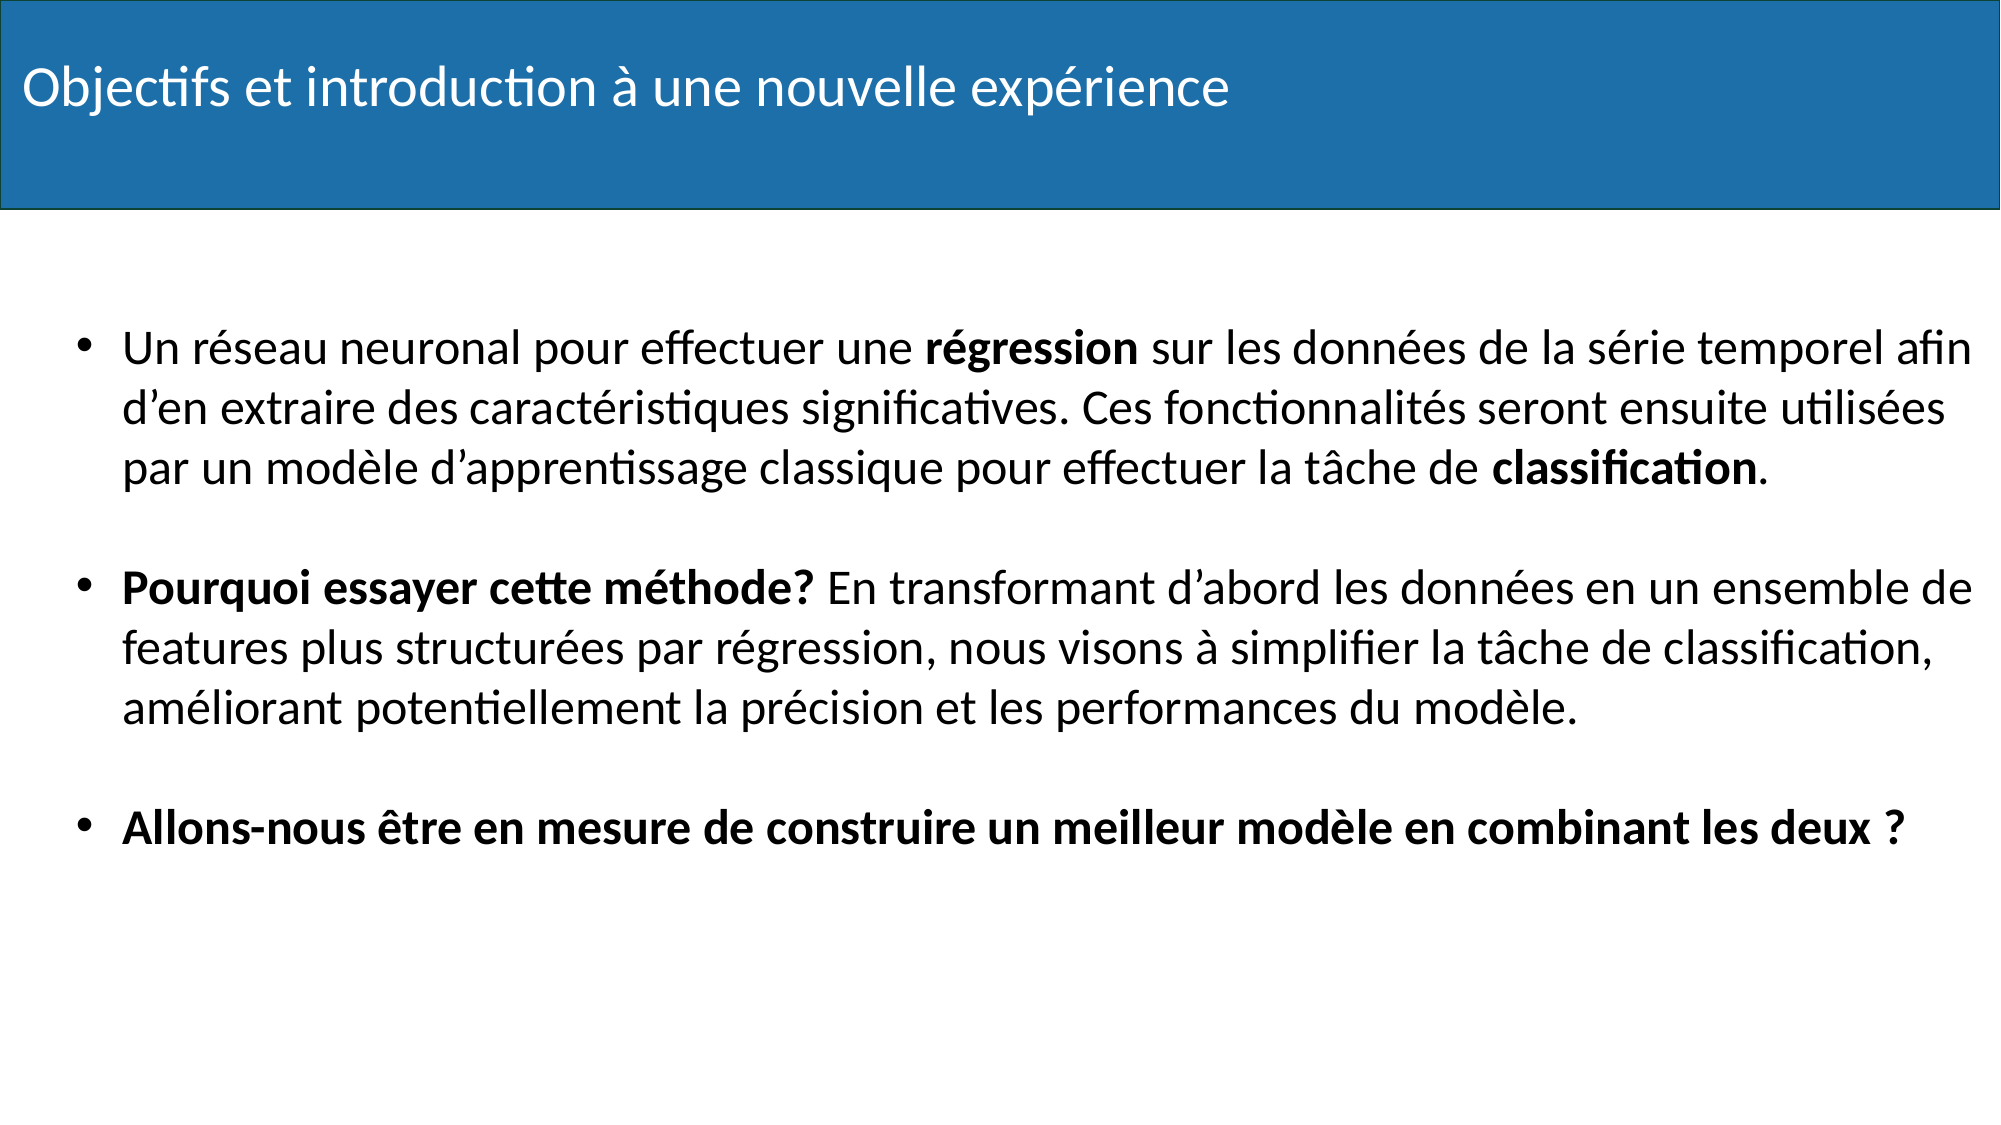

Objectifs et introduction à une nouvelle expérience
Un réseau neuronal pour effectuer une régression sur les données de la série temporel afin d’en extraire des caractéristiques significatives. Ces fonctionnalités seront ensuite utilisées par un modèle d’apprentissage classique pour effectuer la tâche de classification.

Pourquoi essayer cette méthode? En transformant d’abord les données en un ensemble de features plus structurées par régression, nous visons à simplifier la tâche de classification, améliorant potentiellement la précision et les performances du modèle.

Allons-nous être en mesure de construire un meilleur modèle en combinant les deux ?